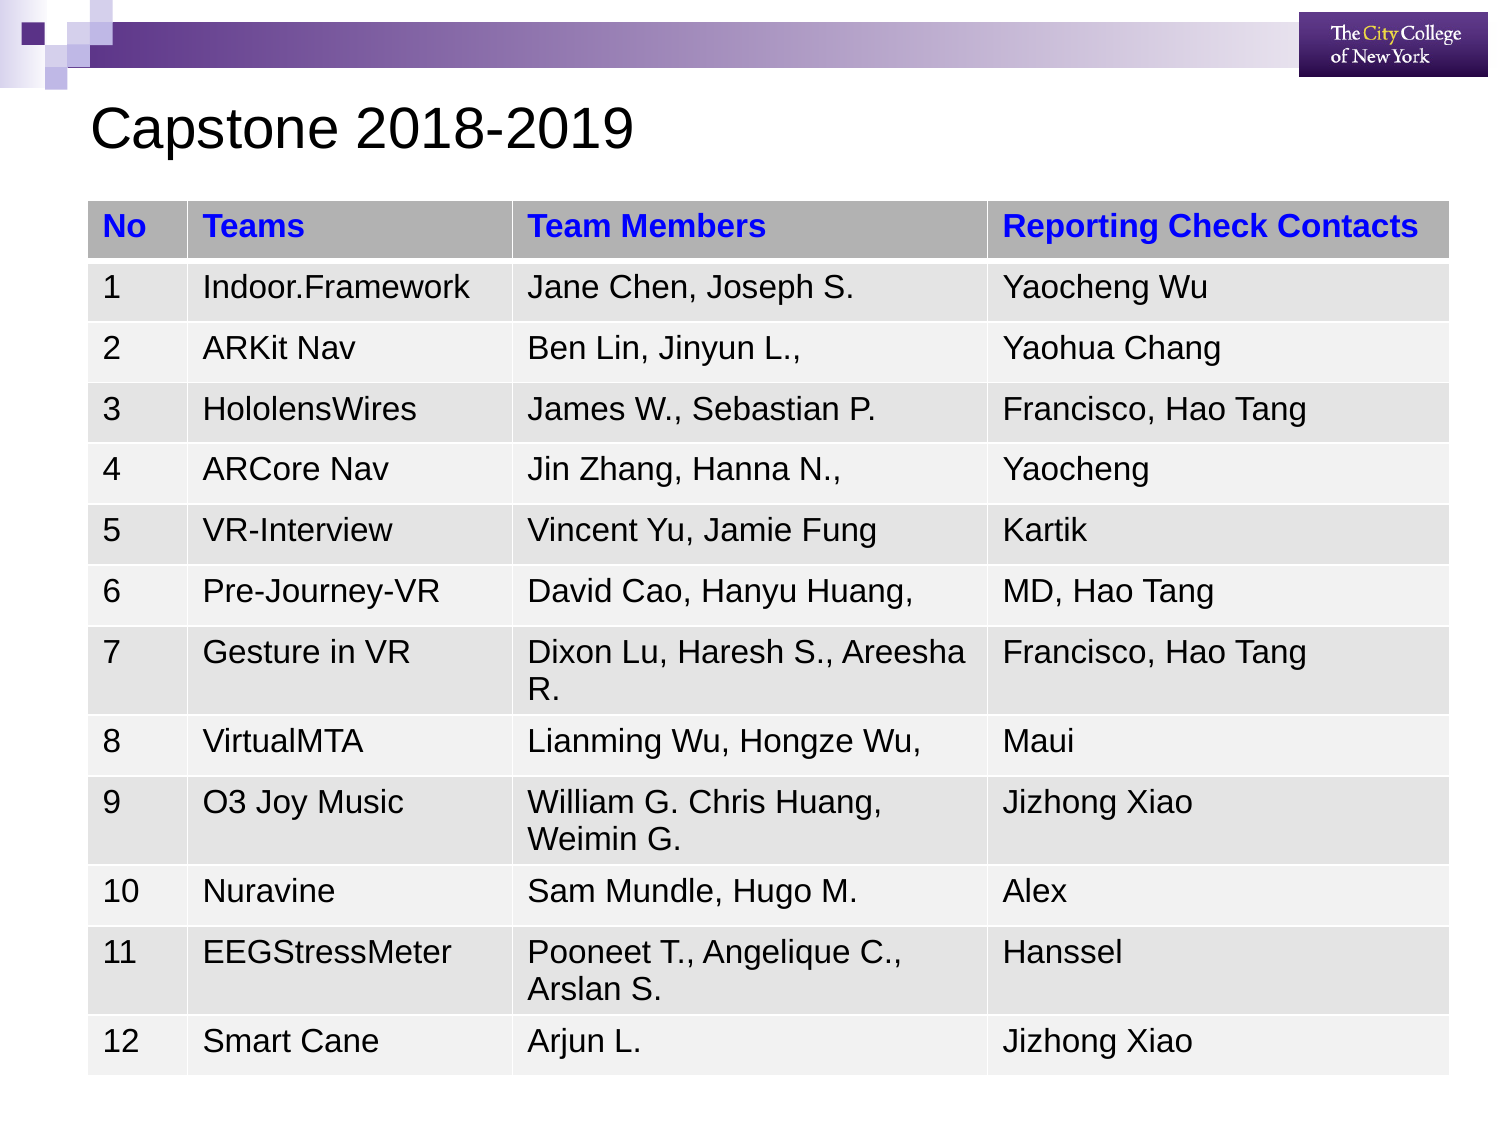

# Capstone 2018-2019
| No | Teams | Team Members | Reporting Check Contacts |
| --- | --- | --- | --- |
| 1 | Indoor.Framework | Jane Chen, Joseph S. | Yaocheng Wu |
| 2 | ARKit Nav | Ben Lin, Jinyun L., | Yaohua Chang |
| 3 | HololensWires | James W., Sebastian P. | Francisco, Hao Tang |
| 4 | ARCore Nav | Jin Zhang, Hanna N., | Yaocheng |
| 5 | VR-Interview | Vincent Yu, Jamie Fung | Kartik |
| 6 | Pre-Journey-VR | David Cao, Hanyu Huang, | MD, Hao Tang |
| 7 | Gesture in VR | Dixon Lu, Haresh S., Areesha R. | Francisco, Hao Tang |
| 8 | VirtualMTA | Lianming Wu, Hongze Wu, | Maui |
| 9 | O3 Joy Music | William G. Chris Huang, Weimin G. | Jizhong Xiao |
| 10 | Nuravine | Sam Mundle, Hugo M. | Alex |
| 11 | EEGStressMeter | Pooneet T., Angelique C., Arslan S. | Hanssel |
| 12 | Smart Cane | Arjun L. | Jizhong Xiao |